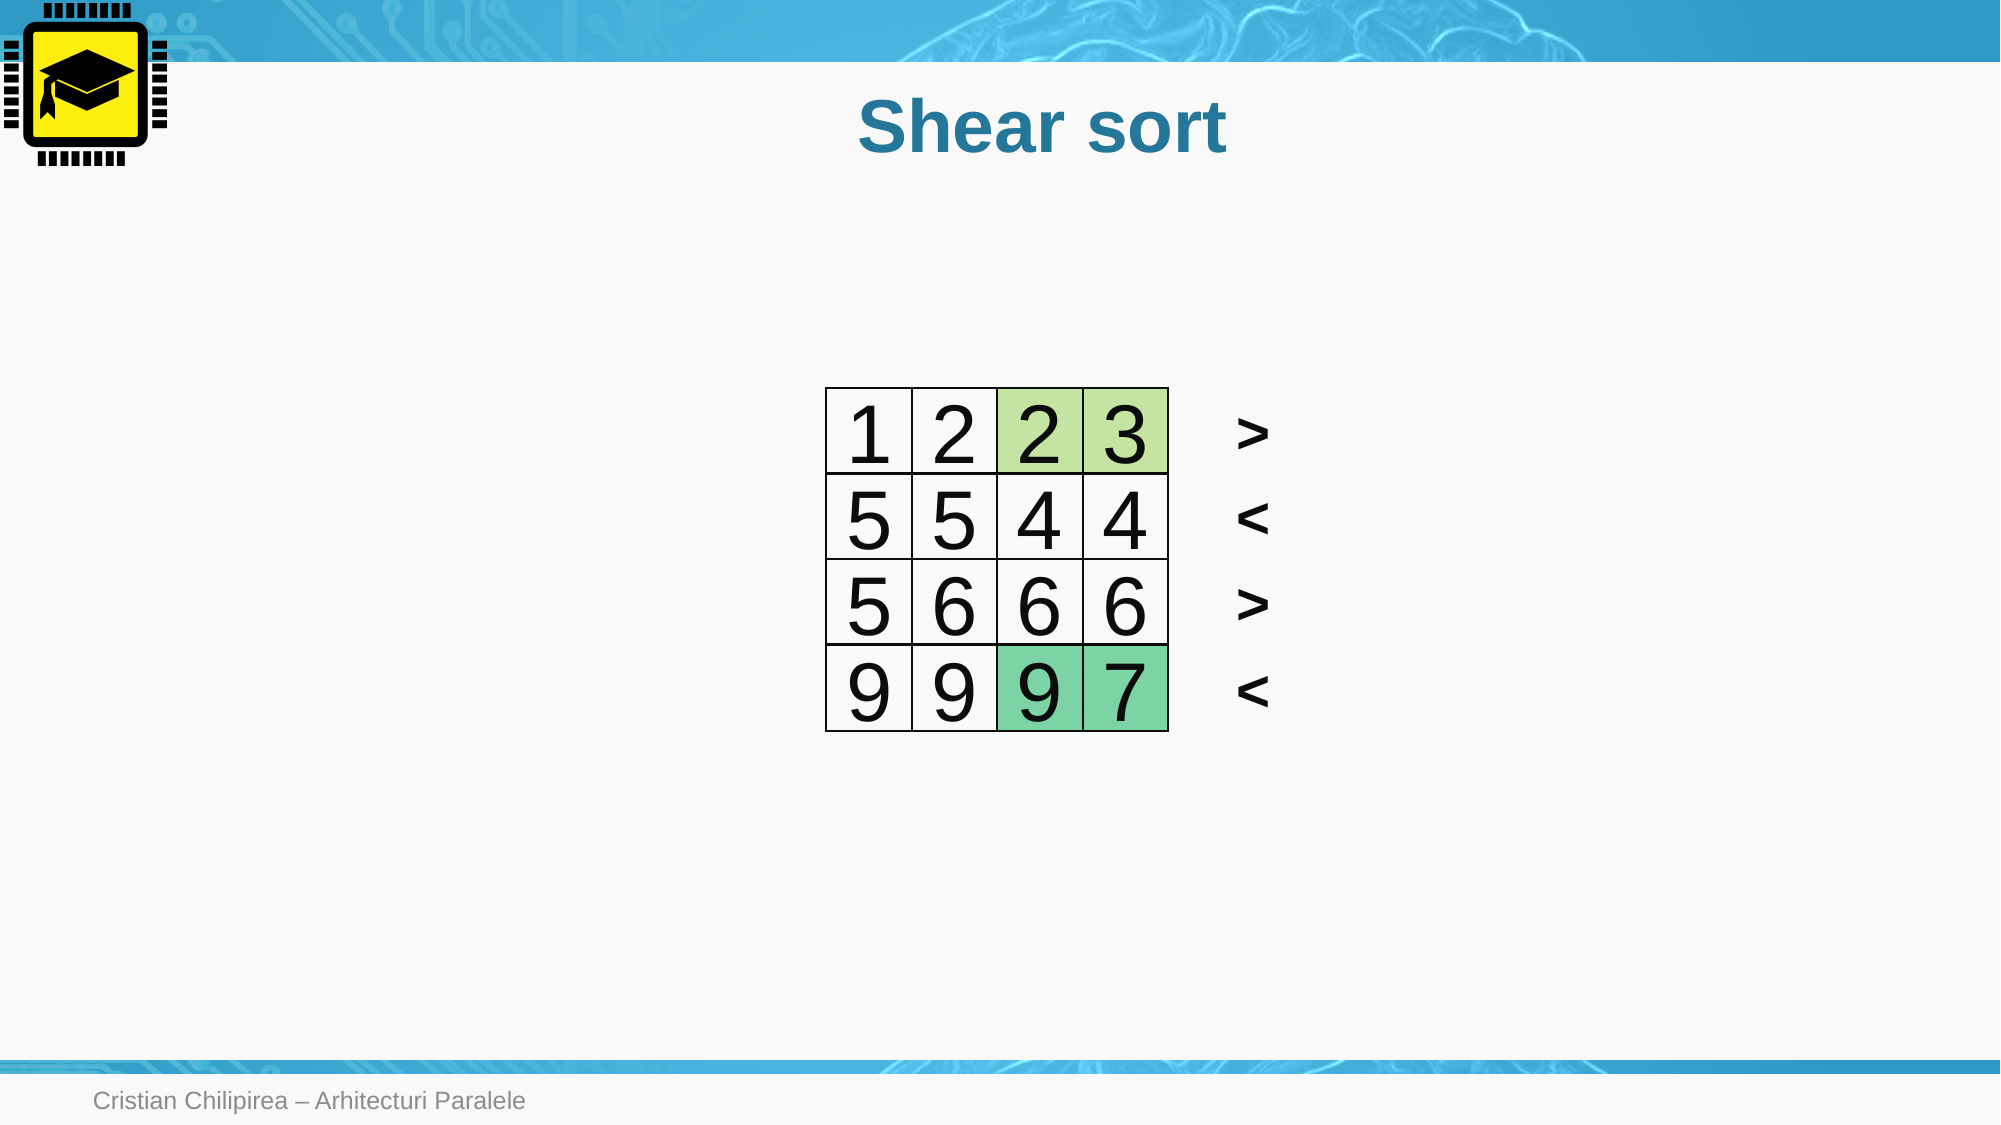

# Shear sort
1
2
2
>
3
<
5
5
4
4
5
6
6
>
6
9
9
9
7
<
Cristian Chilipirea – Arhitecturi Paralele